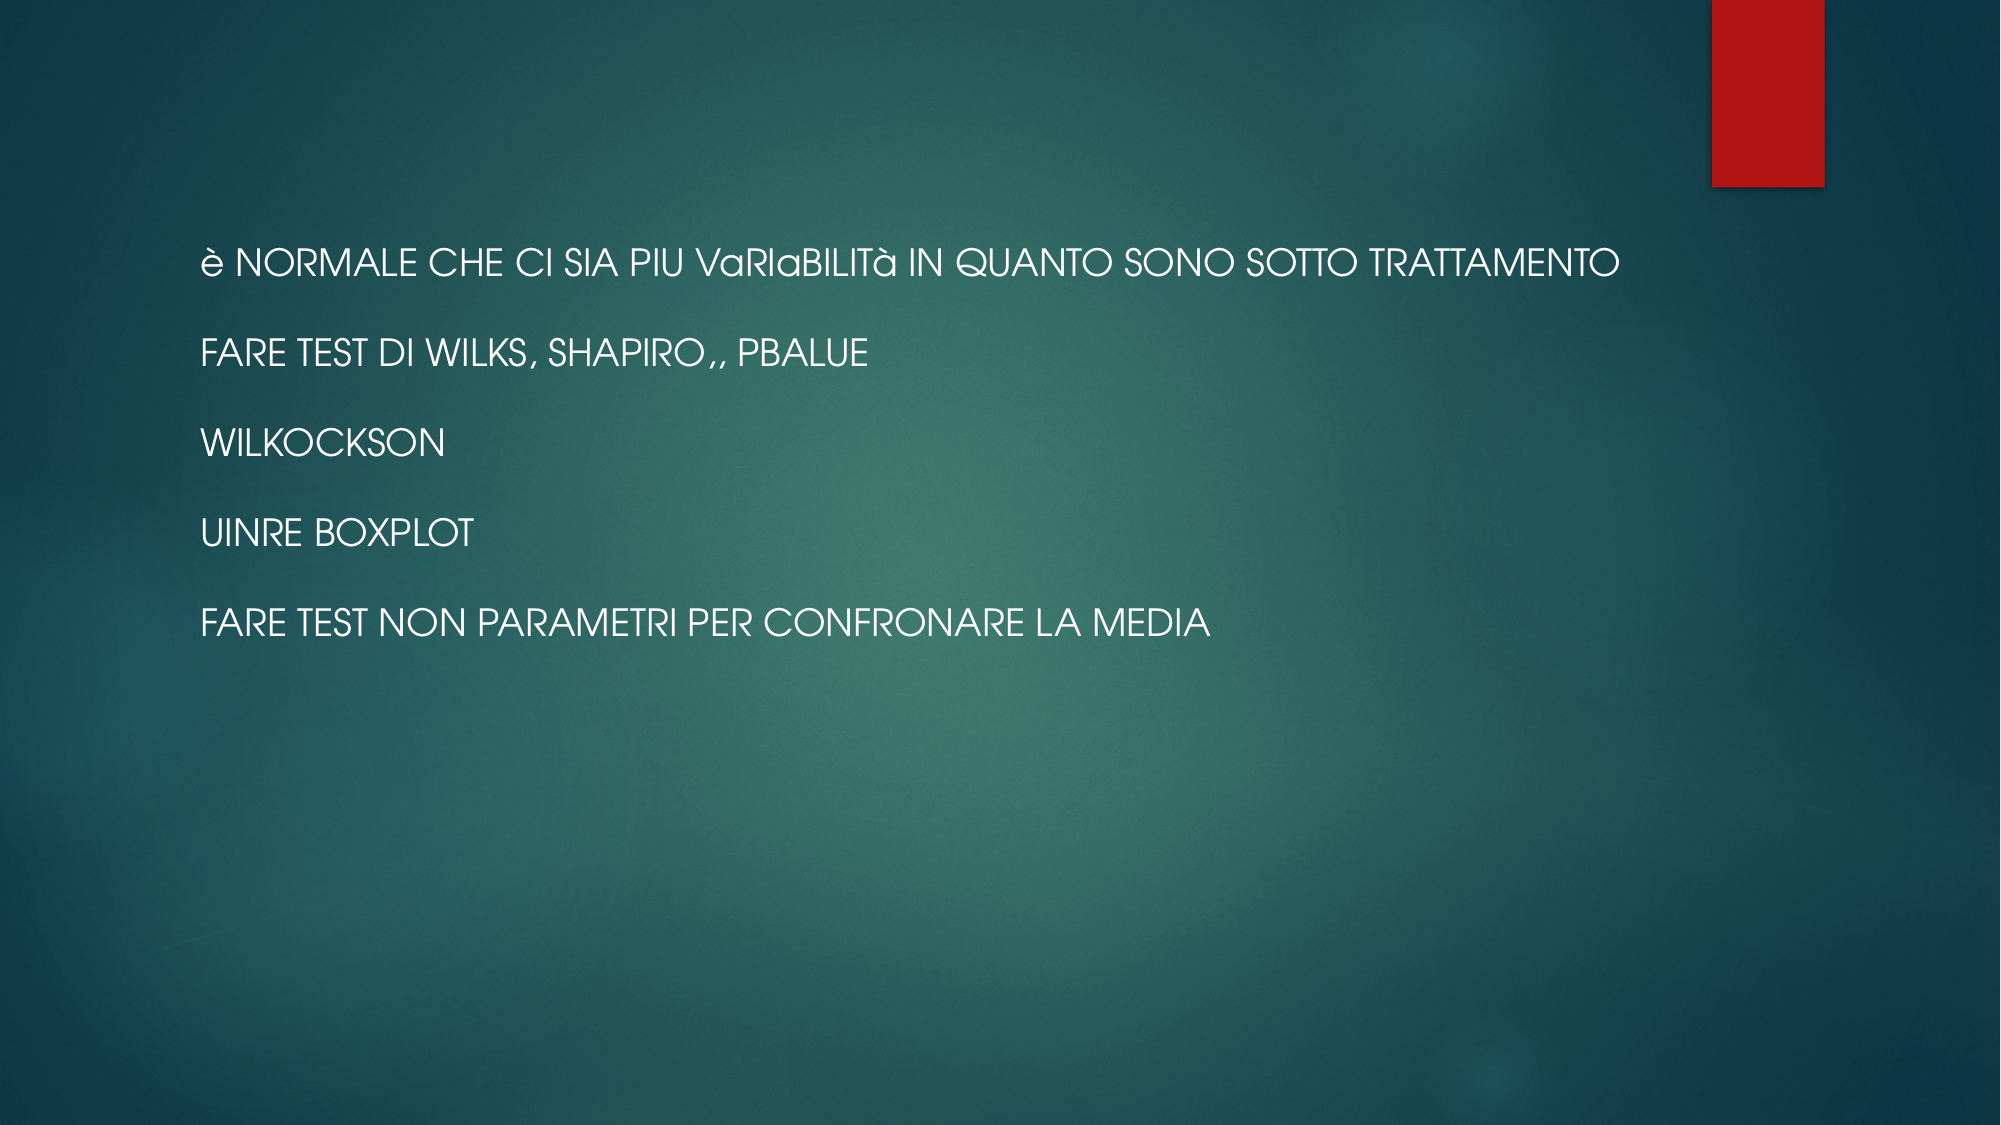

è NORMALE CHE CI SIA PIU VaRIaBILITà IN QUANTO SONO SOTTO TRATTAMENTO

FARE TEST DI WILKS, SHAPIRO,, PBALUE

WILKOCKSON

UINRE BOXPLOT

FARE TEST NON PARAMETRI PER CONFRONARE LA MEDIA